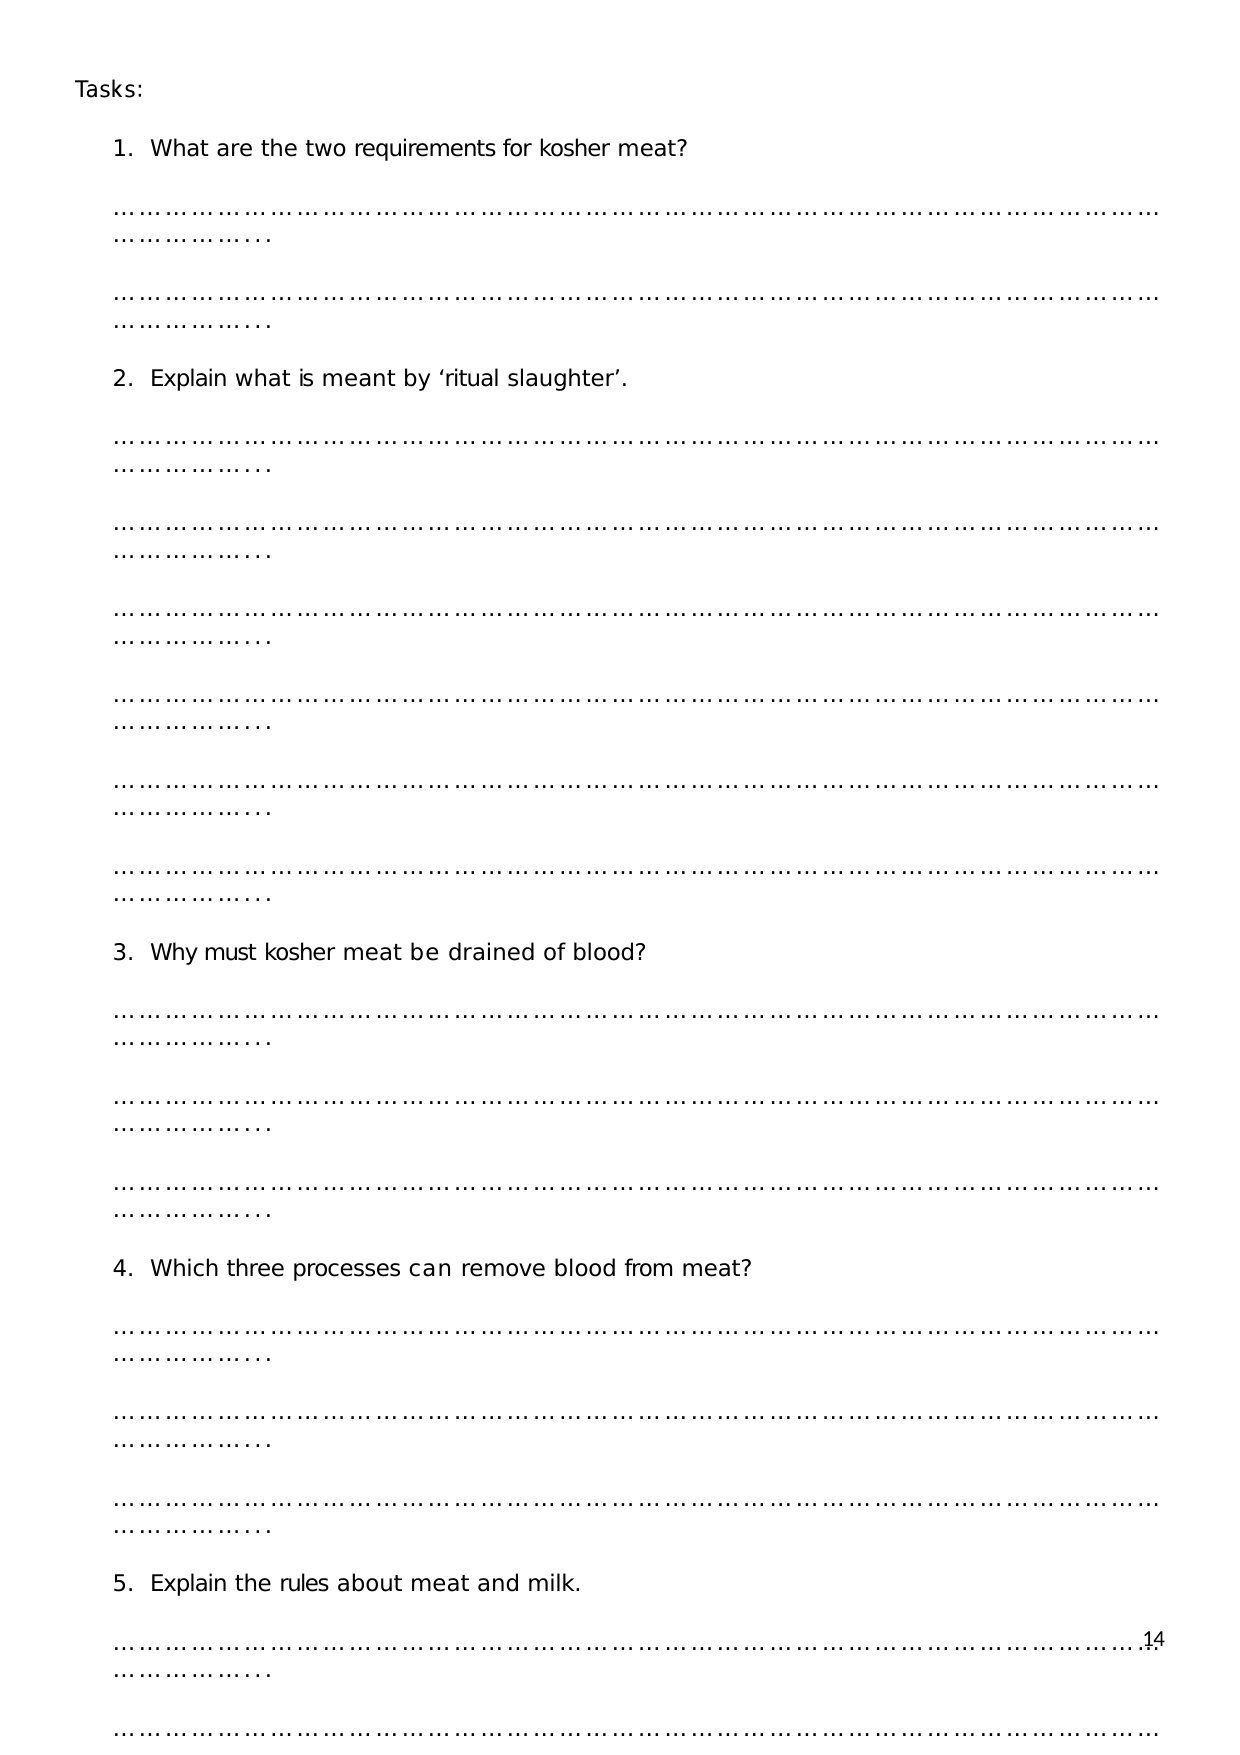

Tasks:

What are the two requirements for kosher meat?

………………………………………………………………………………………………………………………...

………………………………………………………………………………………………………………………...

Explain what is meant by ‘ritual slaughter’.

………………………………………………………………………………………………………………………...

………………………………………………………………………………………………………………………...

………………………………………………………………………………………………………………………...

………………………………………………………………………………………………………………………...

………………………………………………………………………………………………………………………...

………………………………………………………………………………………………………………………...

Why must kosher meat be drained of blood?

………………………………………………………………………………………………………………………...

………………………………………………………………………………………………………………………...

………………………………………………………………………………………………………………………...

Which three processes can remove blood from meat?

………………………………………………………………………………………………………………………...

………………………………………………………………………………………………………………………...

………………………………………………………………………………………………………………………...

Explain the rules about meat and milk.

………………………………………………………………………………………………………………………...

………………………………………………………………………………………………………………………...

………………………………………………………………………………………………………………………...

………………………………………………………………………………………………………………………...

………………………………………………………………………………………………………………………...

………………………………………………………………………………………………………………………...
14